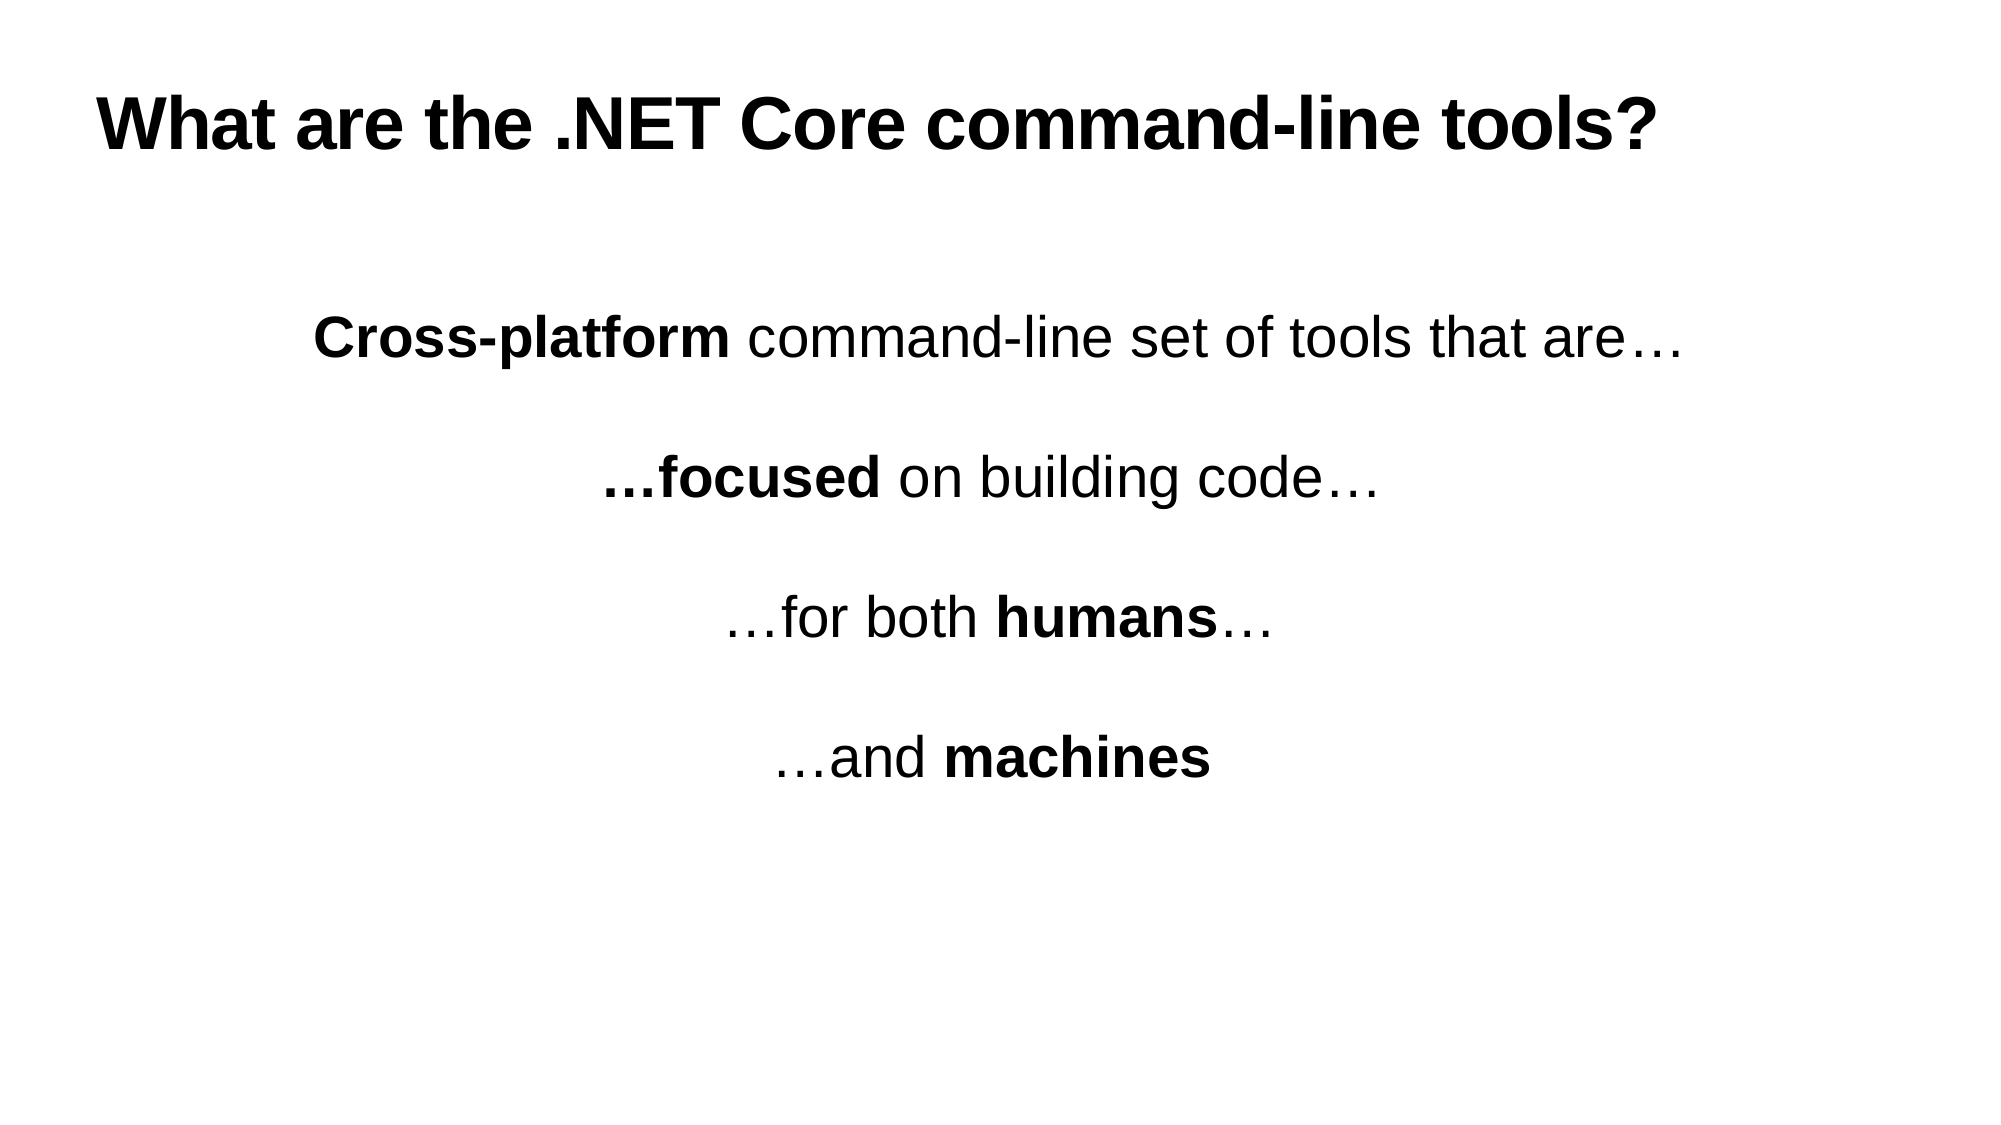

# What are the .NET Core command-line tools?
Cross-platform command-line set of tools that are…

…focused on building code…

…for both humans…

…and machines